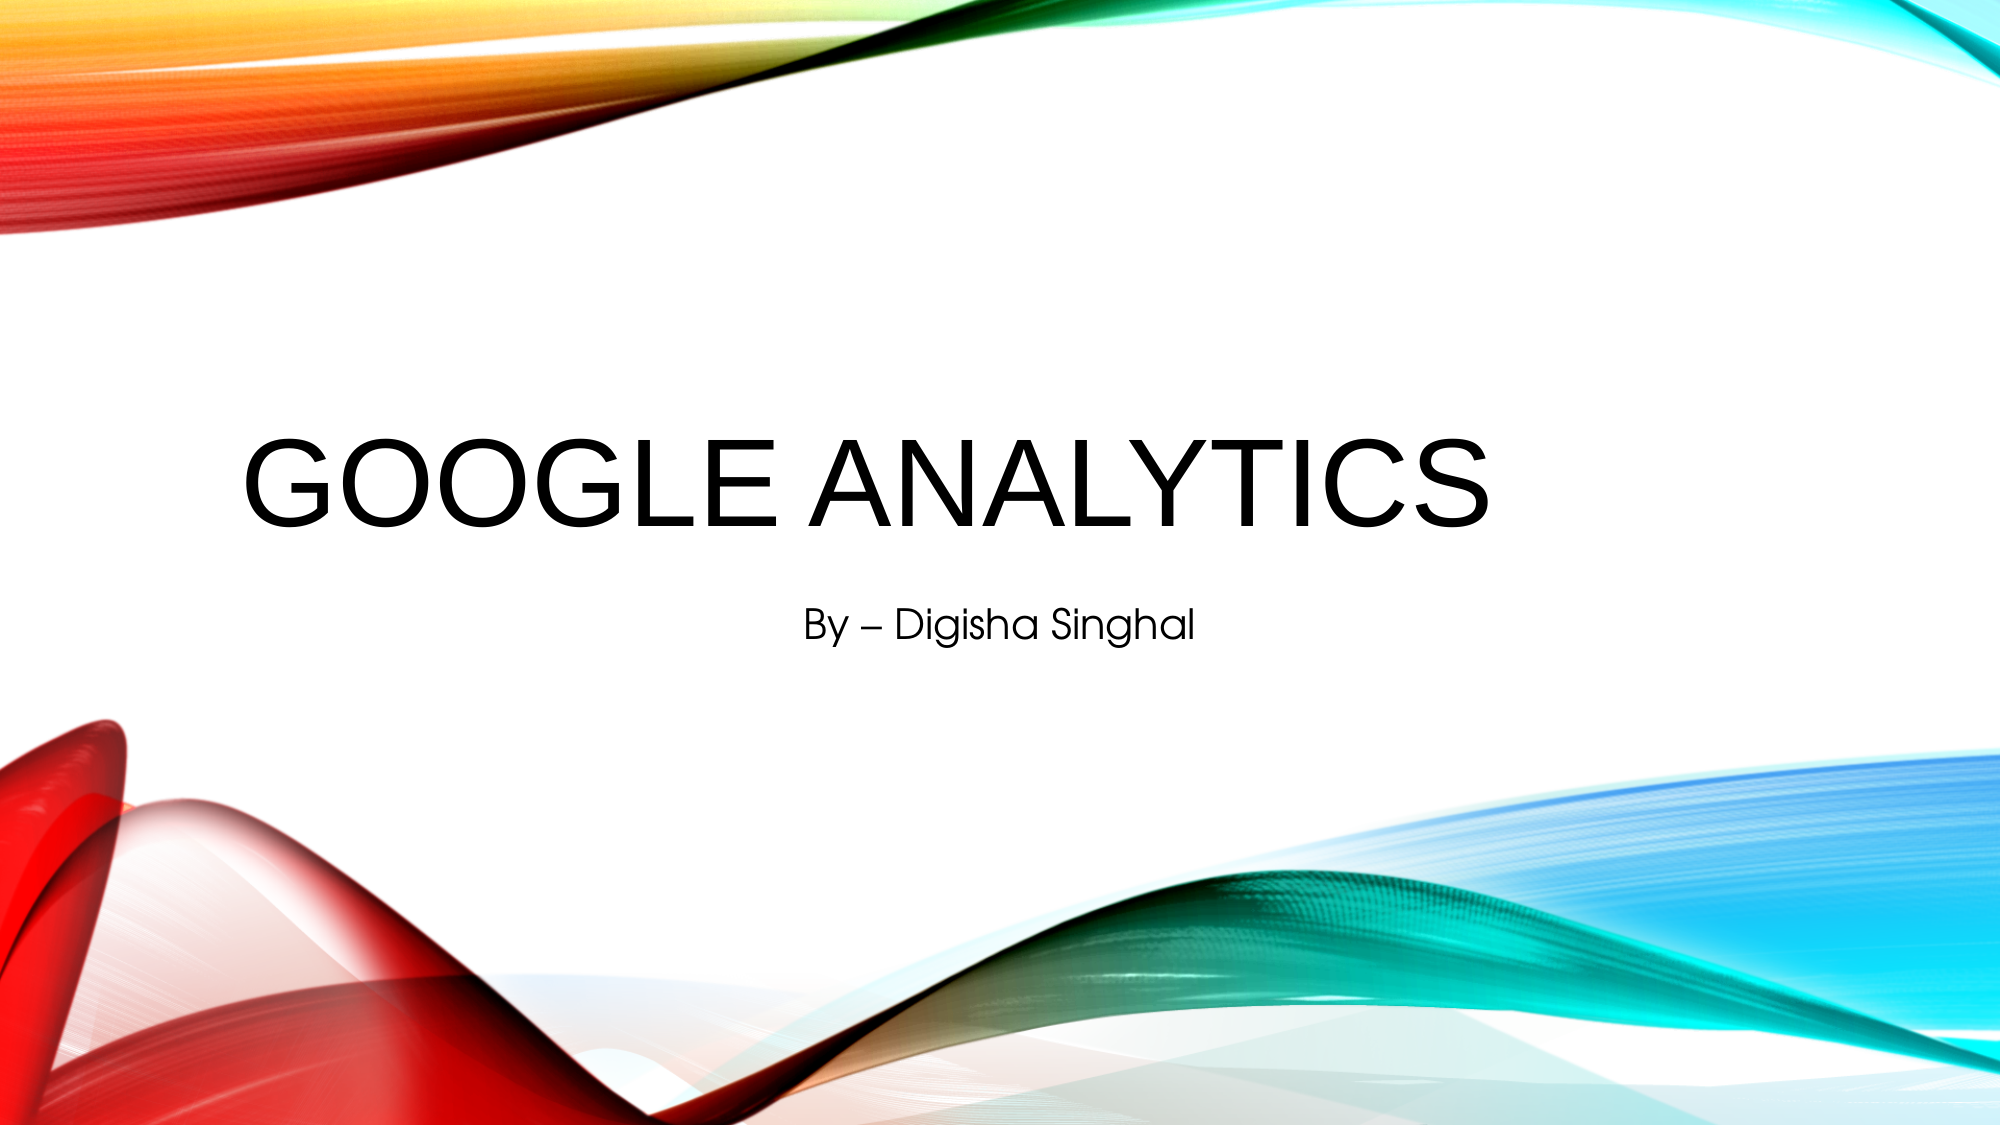

# Google analytics
By – Digisha Singhal